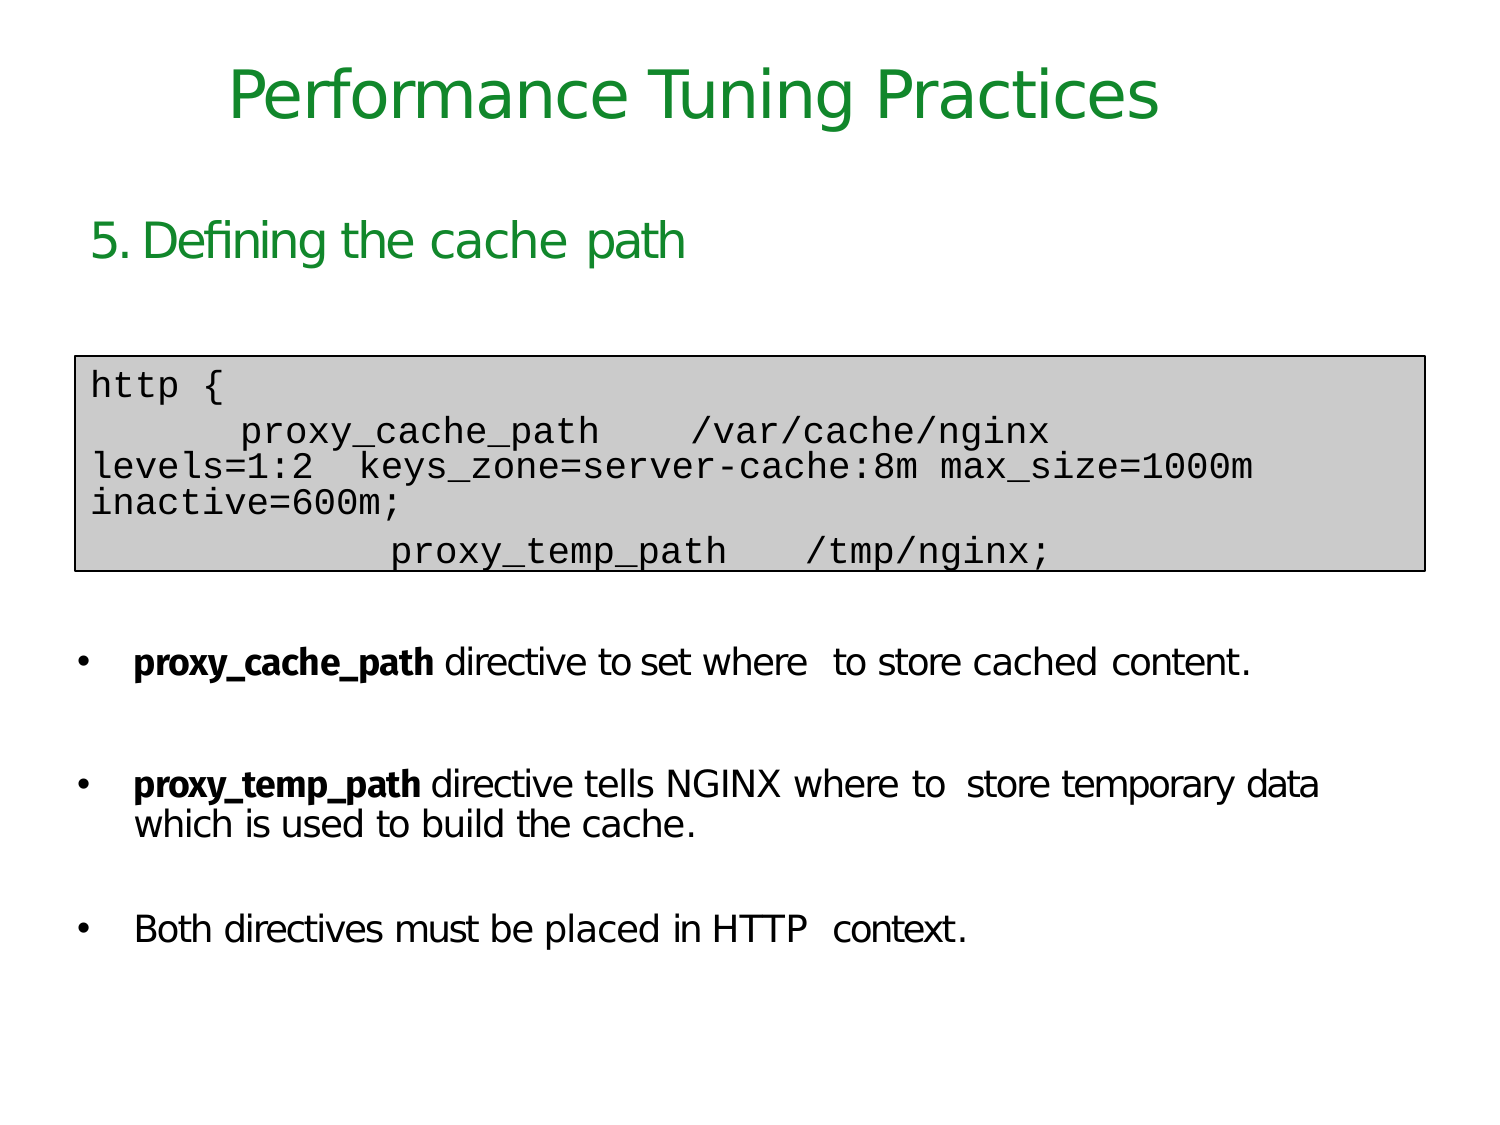

Performance Tuning Practices
# 5. Deﬁning the cache path
http {
proxy_cache_path	/var/cache/nginx	levels=1:2  keys_zone=server-cache:8m max_size=1000m  inactive=600m;
proxy_temp_path	/tmp/nginx;
proxy_cache_path directive to set where  to store cached content.

proxy_temp_path directive tells NGINX where to  store temporary data which is used to build the cache.

Both directives must be placed in HTTP  context.